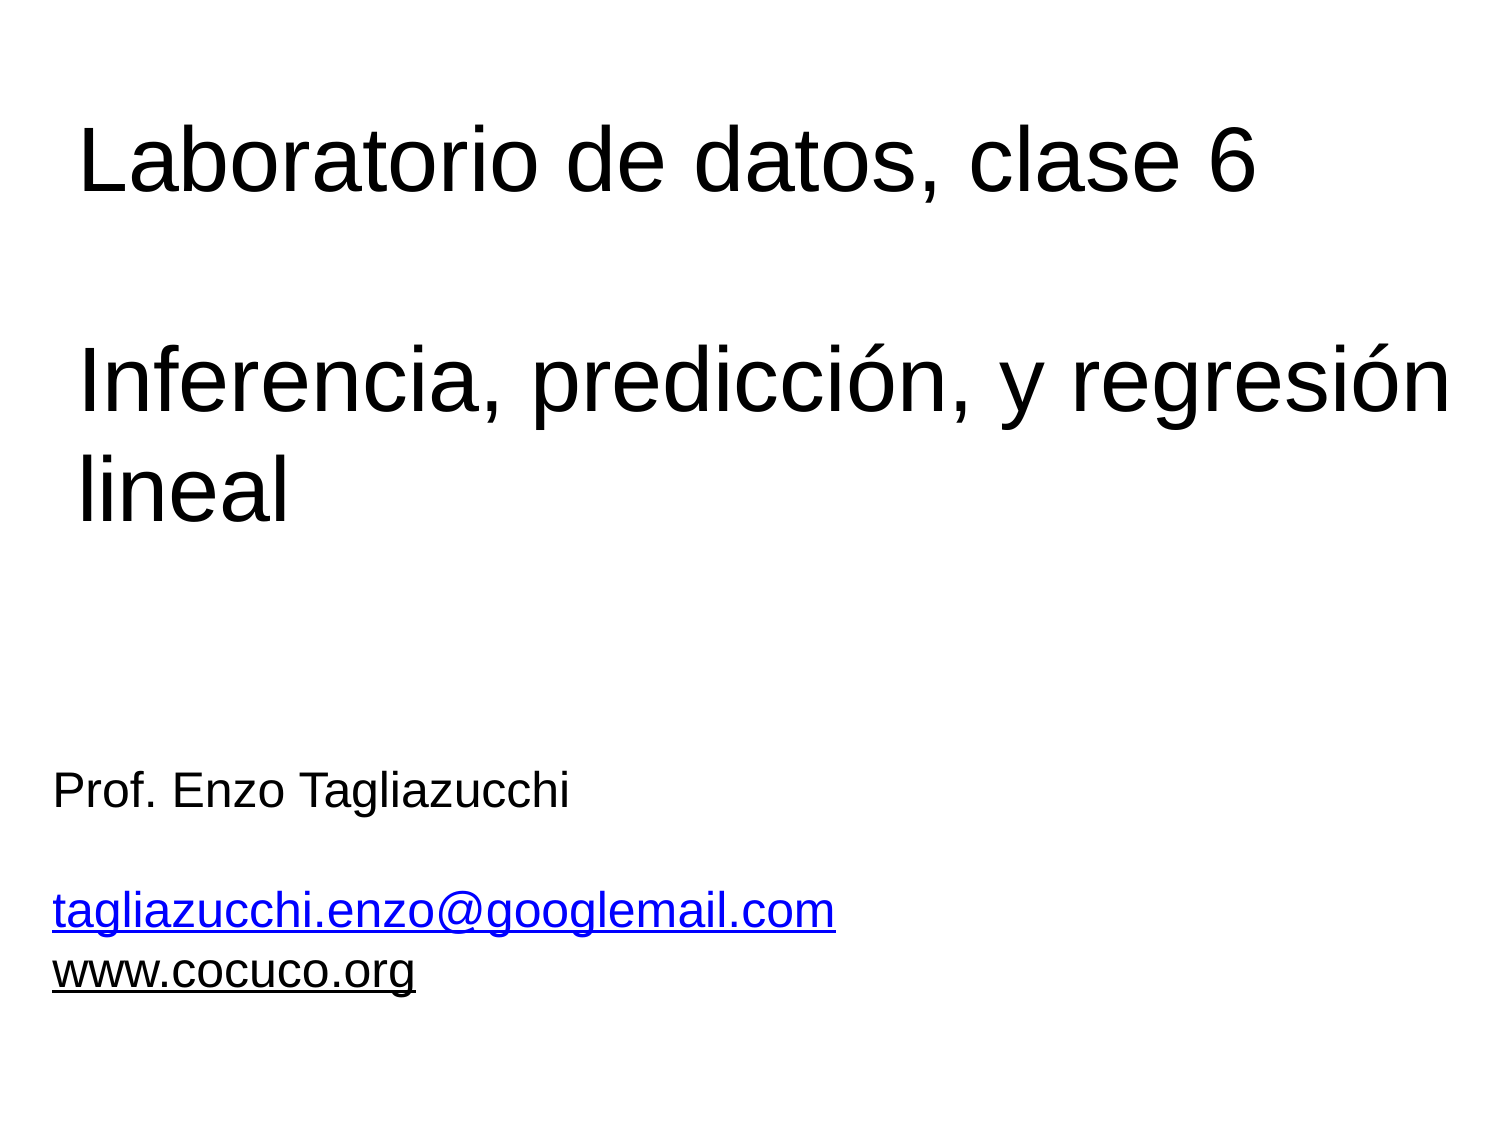

Laboratorio de datos, clase 6

Inferencia, predicción, y regresión lineal

Prof. Enzo Tagliazucchi

tagliazucchi.enzo@googlemail.com
www.cocuco.org